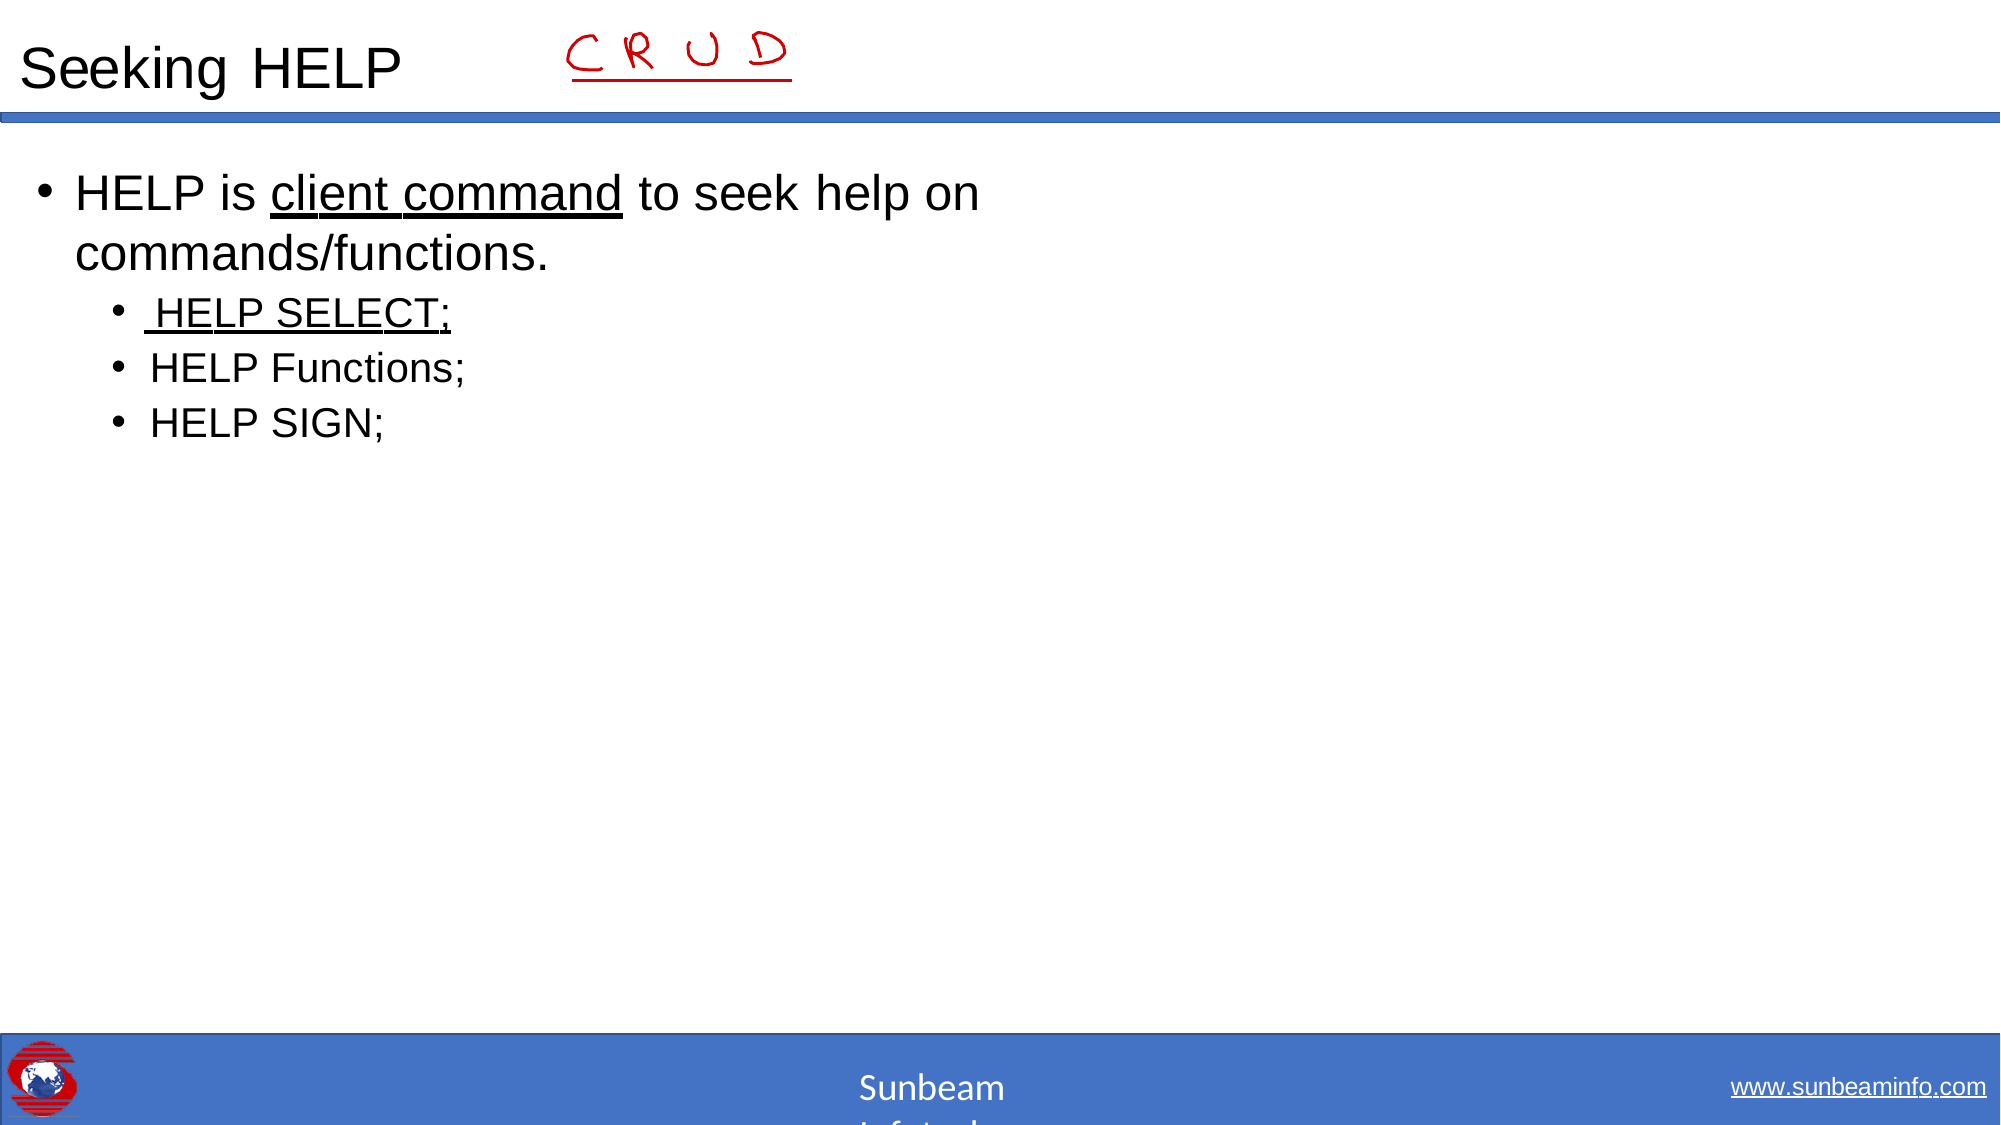

# Seeking HELP

HELP is client command to seek help on commands/functions.
 HELP SELECT;
HELP Functions;
HELP SIGN;
Sunbeam Infotech
www.sunbeaminfo.com